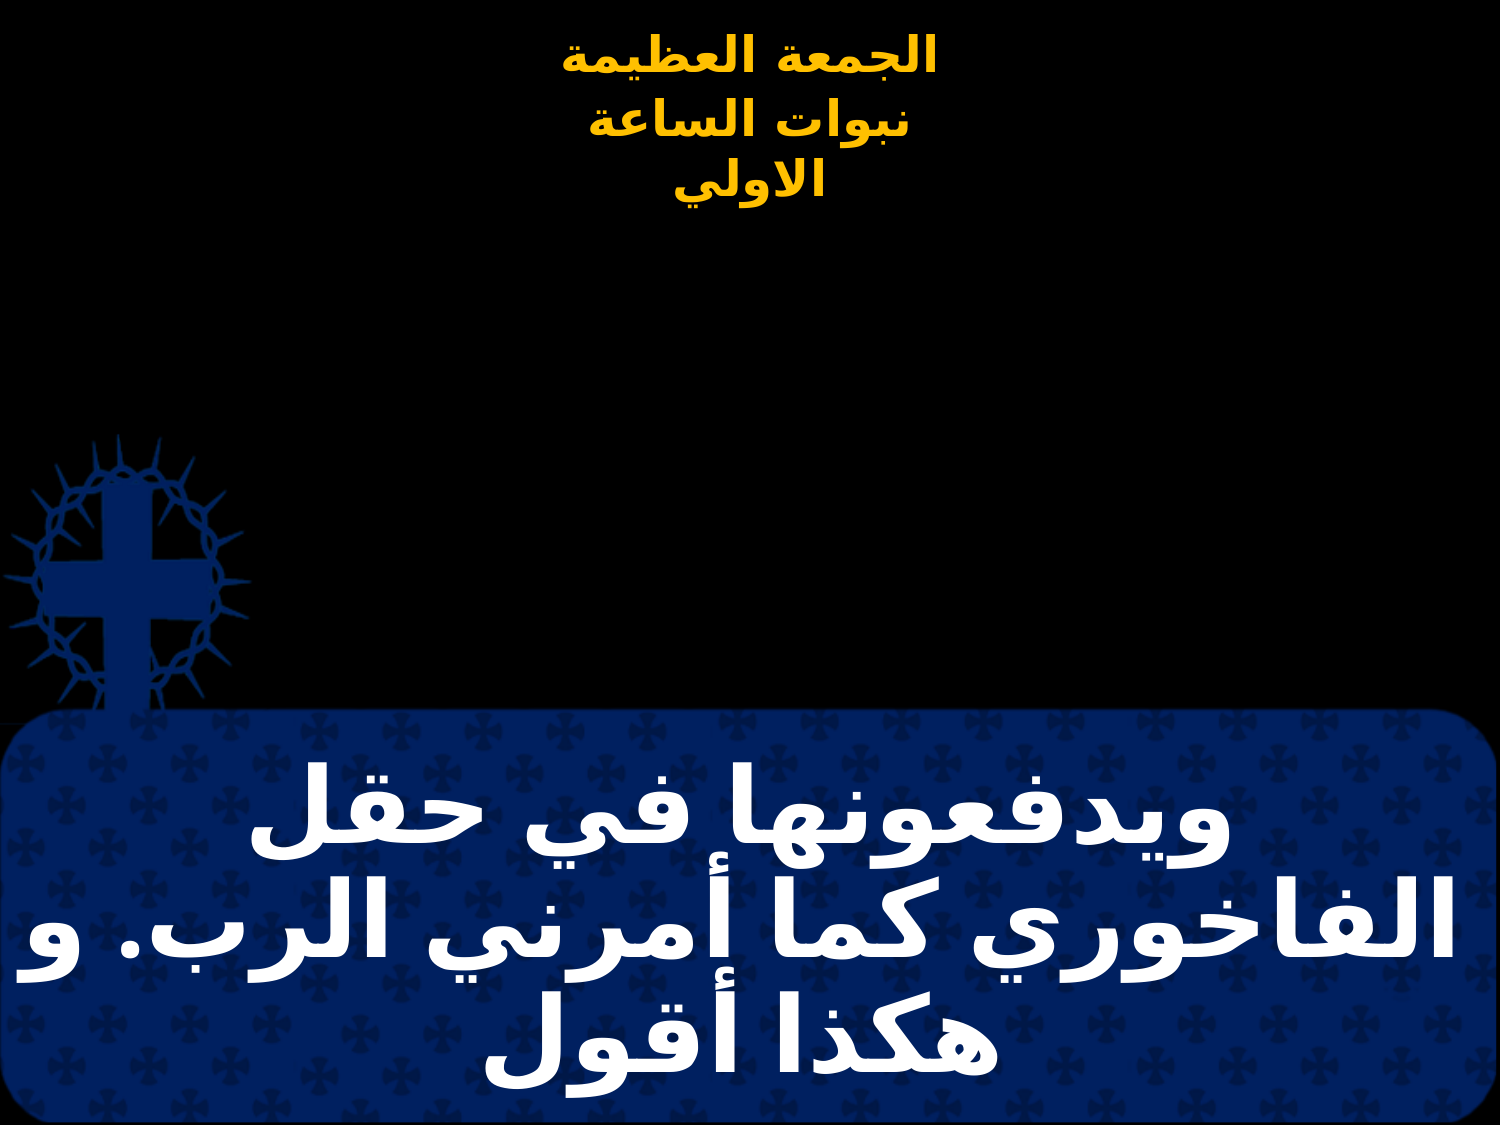

# ويدفعونها في حقل الفاخوري كما أمرني الرب. و هكذا أقول